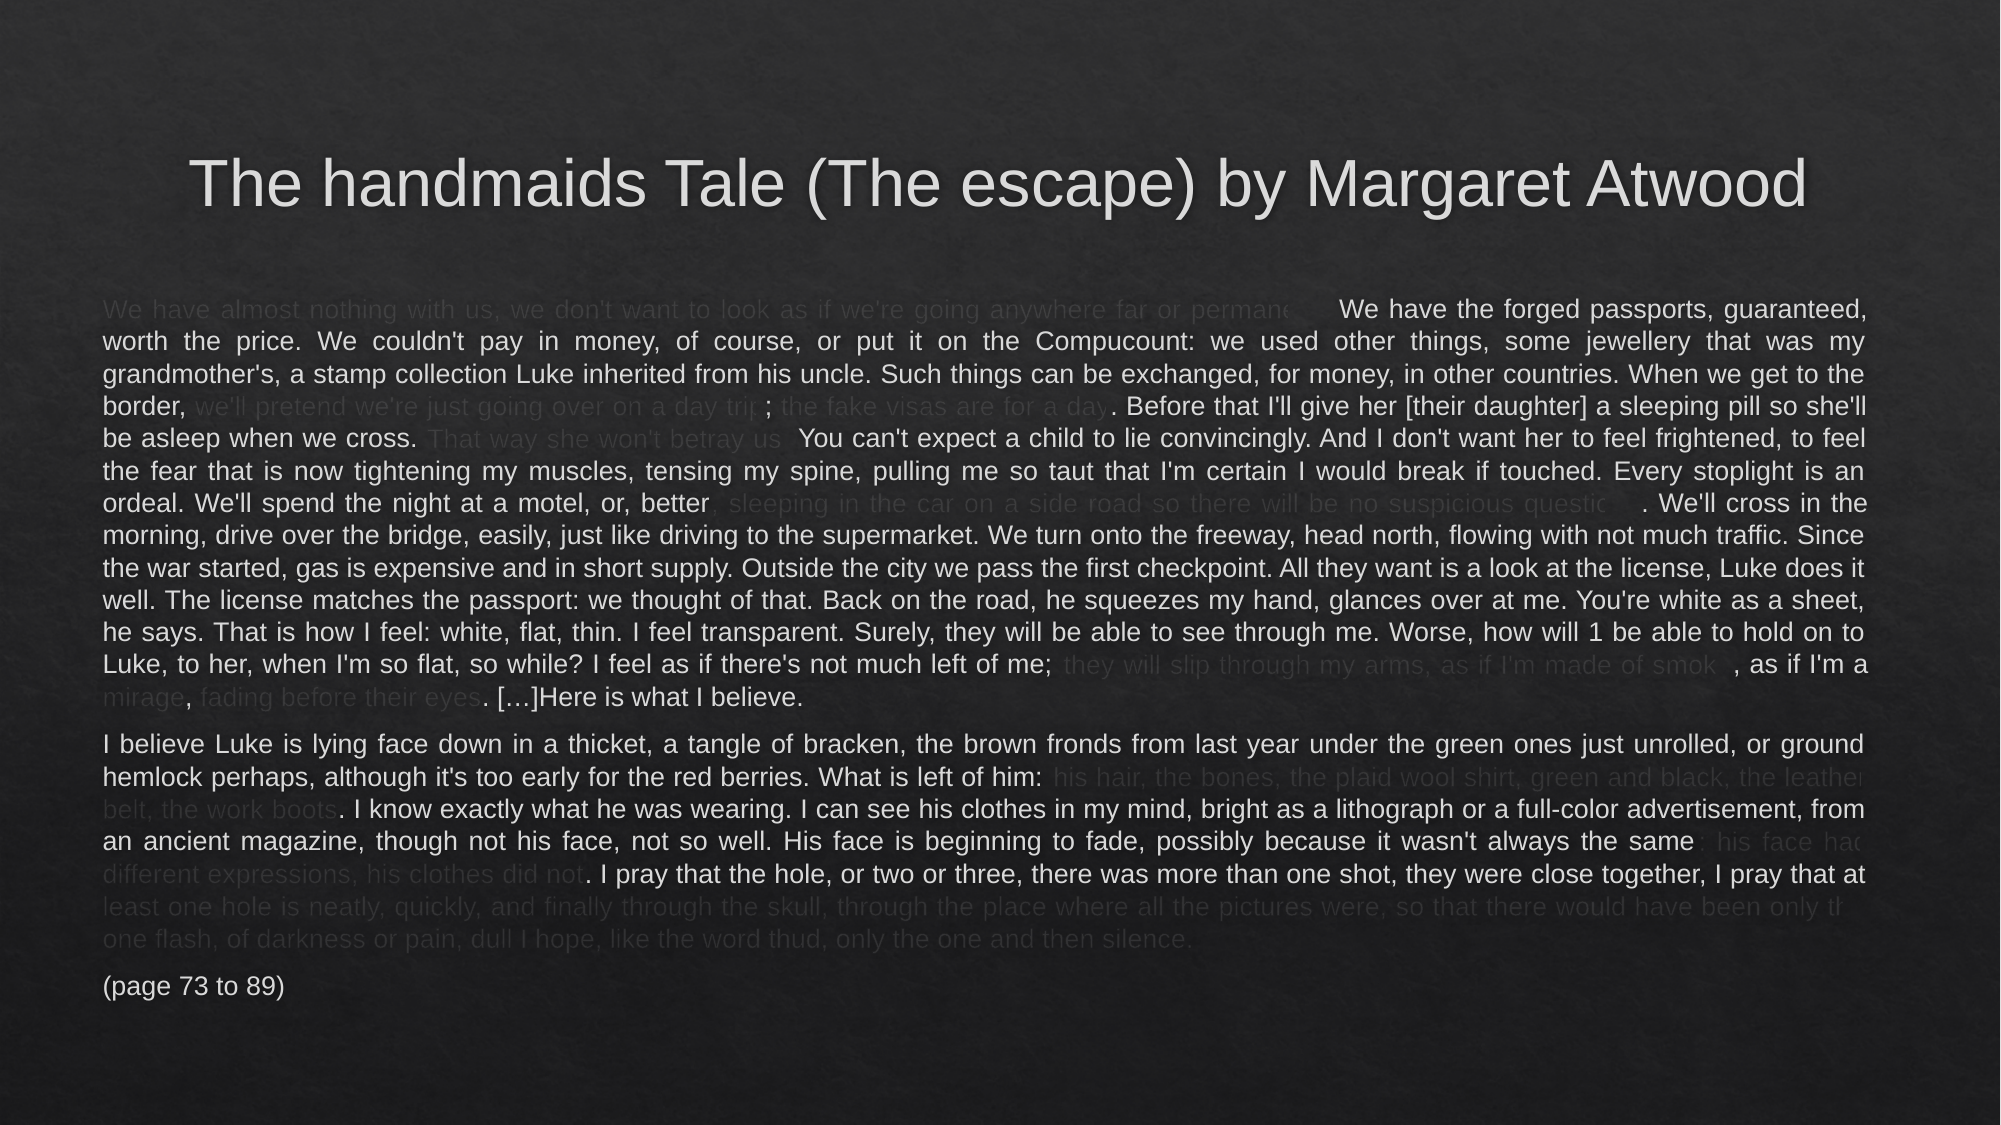

# The handmaids Tale (The escape) by Margaret Atwood
We have almost nothing with us, we don't want to look as if we're going anywhere far or permanent. We have the forged passports, guaranteed, worth the price. We couldn't pay in money, of course, or put it on the Compucount: we used other things, some jewellery that was my grandmother's, a stamp collection Luke inherited from his uncle. Such things can be exchanged, for money, in other countries. When we get to the border, we'll pretend we're just going over on a day trip; the fake visas are for a day. Before that I'll give her [their daughter] a sleeping pill so she'll be asleep when we cross. That way she won't betray us. You can't expect a child to lie convincingly. And I don't want her to feel frightened, to feel the fear that is now tightening my muscles, tensing my spine, pulling me so taut that I'm certain I would break if touched. Every stoplight is an ordeal. We'll spend the night at a motel, or, better, sleeping in the car on a side road so there will be no suspicious questions. We'll cross in the morning, drive over the bridge, easily, just like driving to the supermarket. We turn onto the freeway, head north, flowing with not much traffic. Since the war started, gas is expensive and in short supply. Outside the city we pass the first checkpoint. All they want is a look at the license, Luke does it well. The license matches the passport: we thought of that. Back on the road, he squeezes my hand, glances over at me. You're white as a sheet, he says. That is how I feel: white, flat, thin. I feel transparent. Surely, they will be able to see through me. Worse, how will 1 be able to hold on to Luke, to her, when I'm so flat, so while? I feel as if there's not much left of me; they will slip through my arms, as if I'm made of smoke, as if I'm a mirage, fading before their eyes. […]Here is what I believe.
I believe Luke is lying face down in a thicket, a tangle of bracken, the brown fronds from last year under the green ones just unrolled, or ground hemlock perhaps, although it's too early for the red berries. What is left of him: his hair, the bones, the plaid wool shirt, green and black, the leather belt, the work boots. I know exactly what he was wearing. I can see his clothes in my mind, bright as a lithograph or a full-color advertisement, from an ancient magazine, though not his face, not so well. His face is beginning to fade, possibly because it wasn't always the same: his face had different expressions, his clothes did not. I pray that the hole, or two or three, there was more than one shot, they were close together, I pray that at least one hole is neatly, quickly, and finally through the skull, through the place where all the pictures were, so that there would have been only the one flash, of darkness or pain, dull I hope, like the word thud, only the one and then silence.
(page 73 to 89)